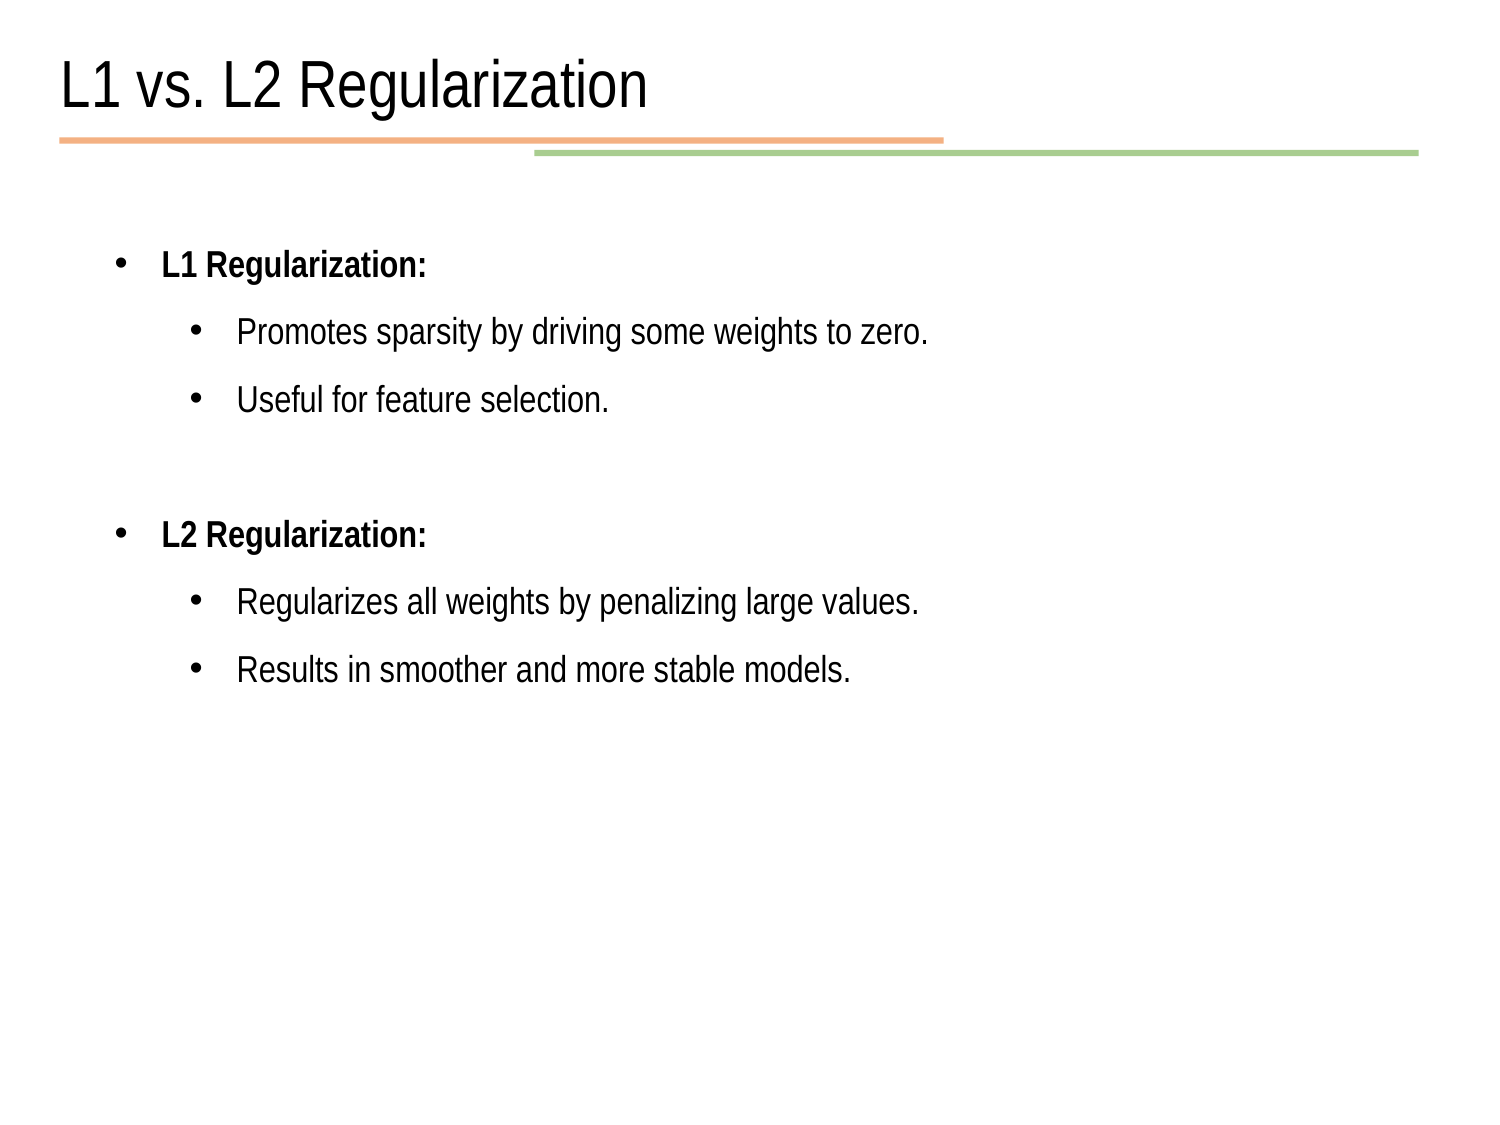

L1 vs. L2 Regularization
L1 Regularization:
Promotes sparsity by driving some weights to zero.
Useful for feature selection.

L2 Regularization:
Regularizes all weights by penalizing large values.
Results in smoother and more stable models.